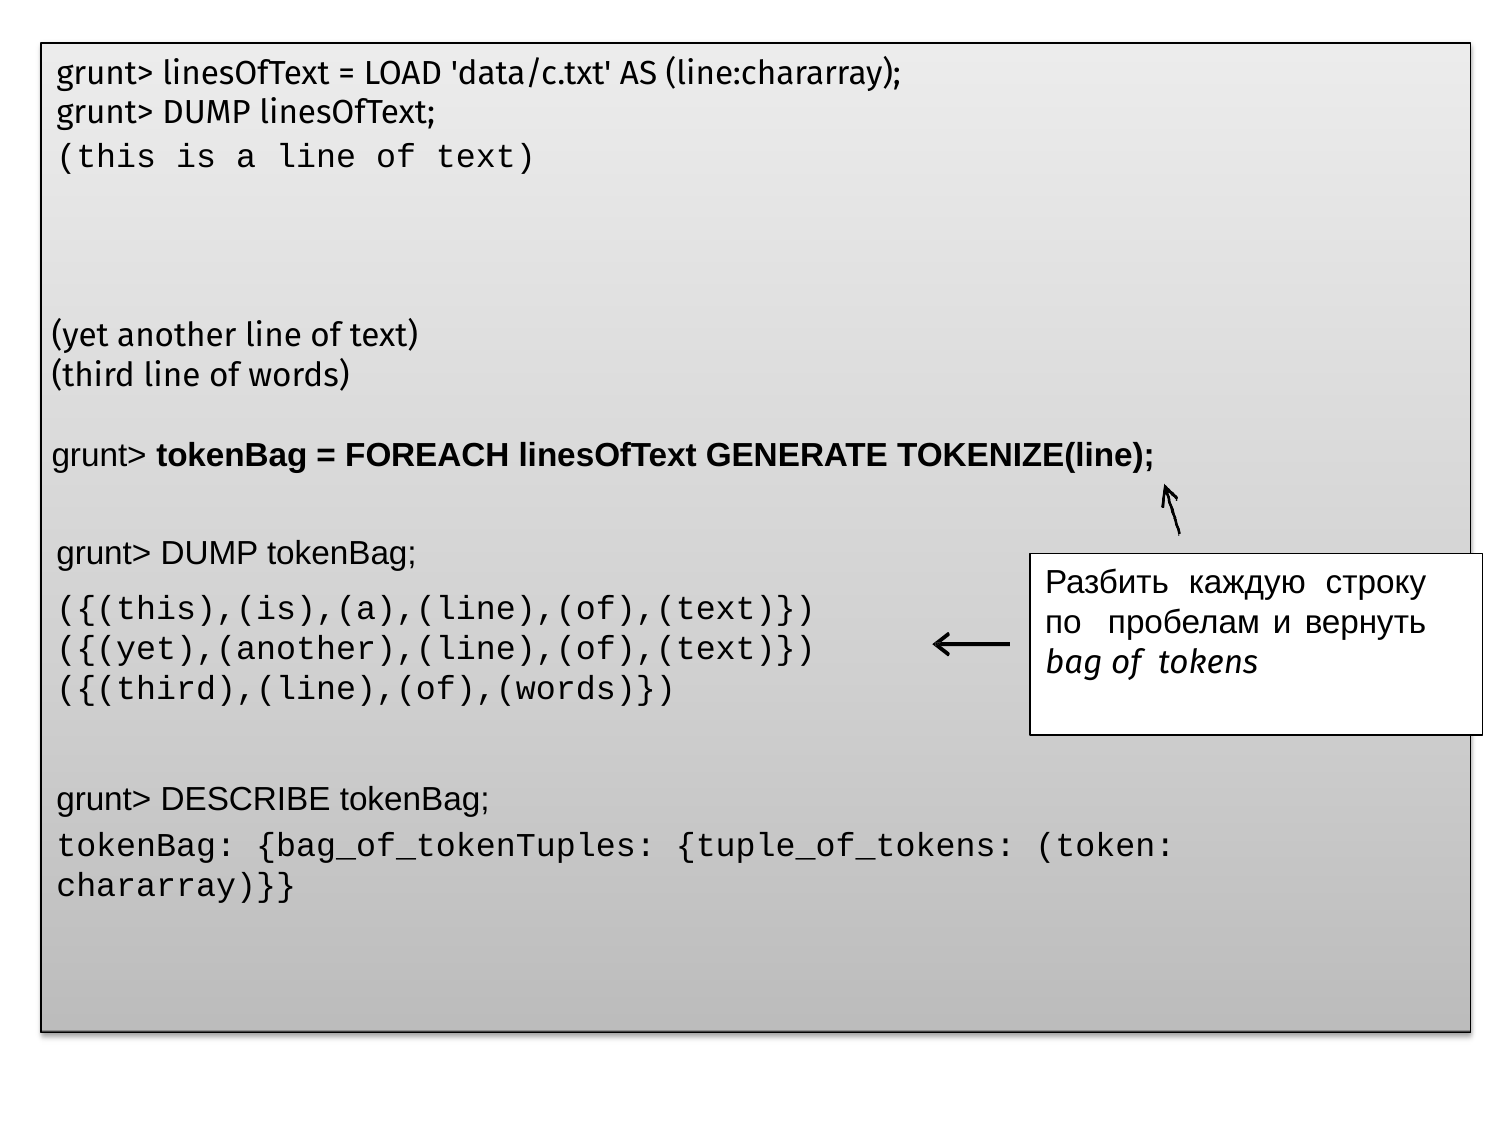

# grunt> linesOfText = LOAD 'data/c.txt' AS (line:chararray);  grunt> DUMP linesOfText;
(this is a line of text)
(yet another line of text)
(third line of words)

grunt> tokenBag = FOREACH linesOfText GENERATE TOKENIZE(line);

grunt> DUMP tokenBag;

Разбить каждую строку по  пробелам и вернуть bag of  tokens
({(this),(is),(a),(line),(of),(text)})
({(yet),(another),(line),(of),(text)})
({(third),(line),(of),(words)})
grunt> DESCRIBE tokenBag;
tokenBag: {bag_of_tokenTuples: {tuple_of_tokens: (token:
chararray)}}